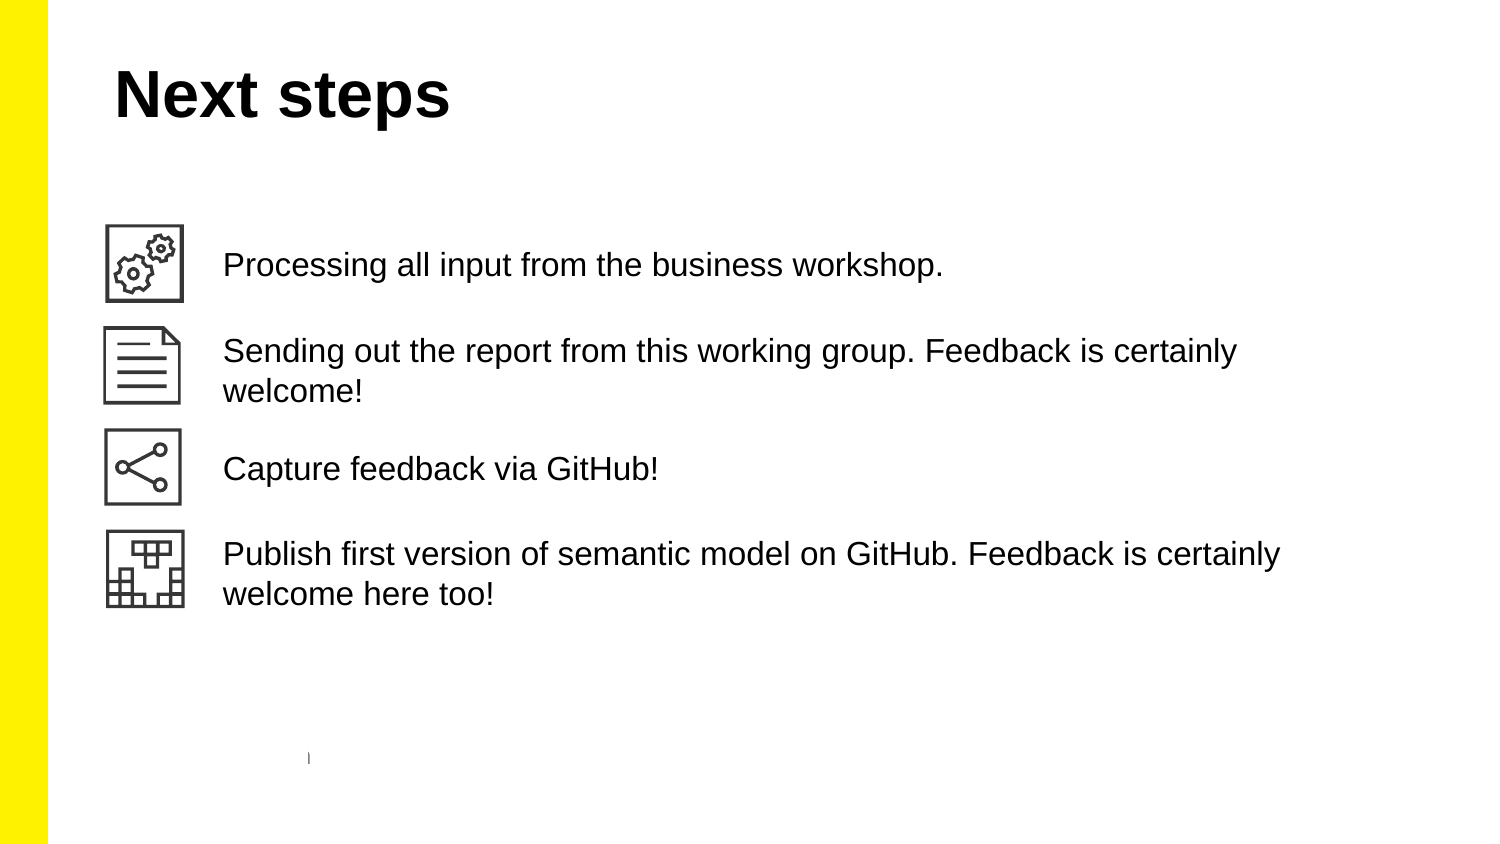

Next steps

Processing all input from the business workshop.
Sending out the report from this working group. Feedback is certainly welcome!

Capture feedback via GitHub!
Publish first version of semantic model on GitHub. Feedback is certainly welcome here too!